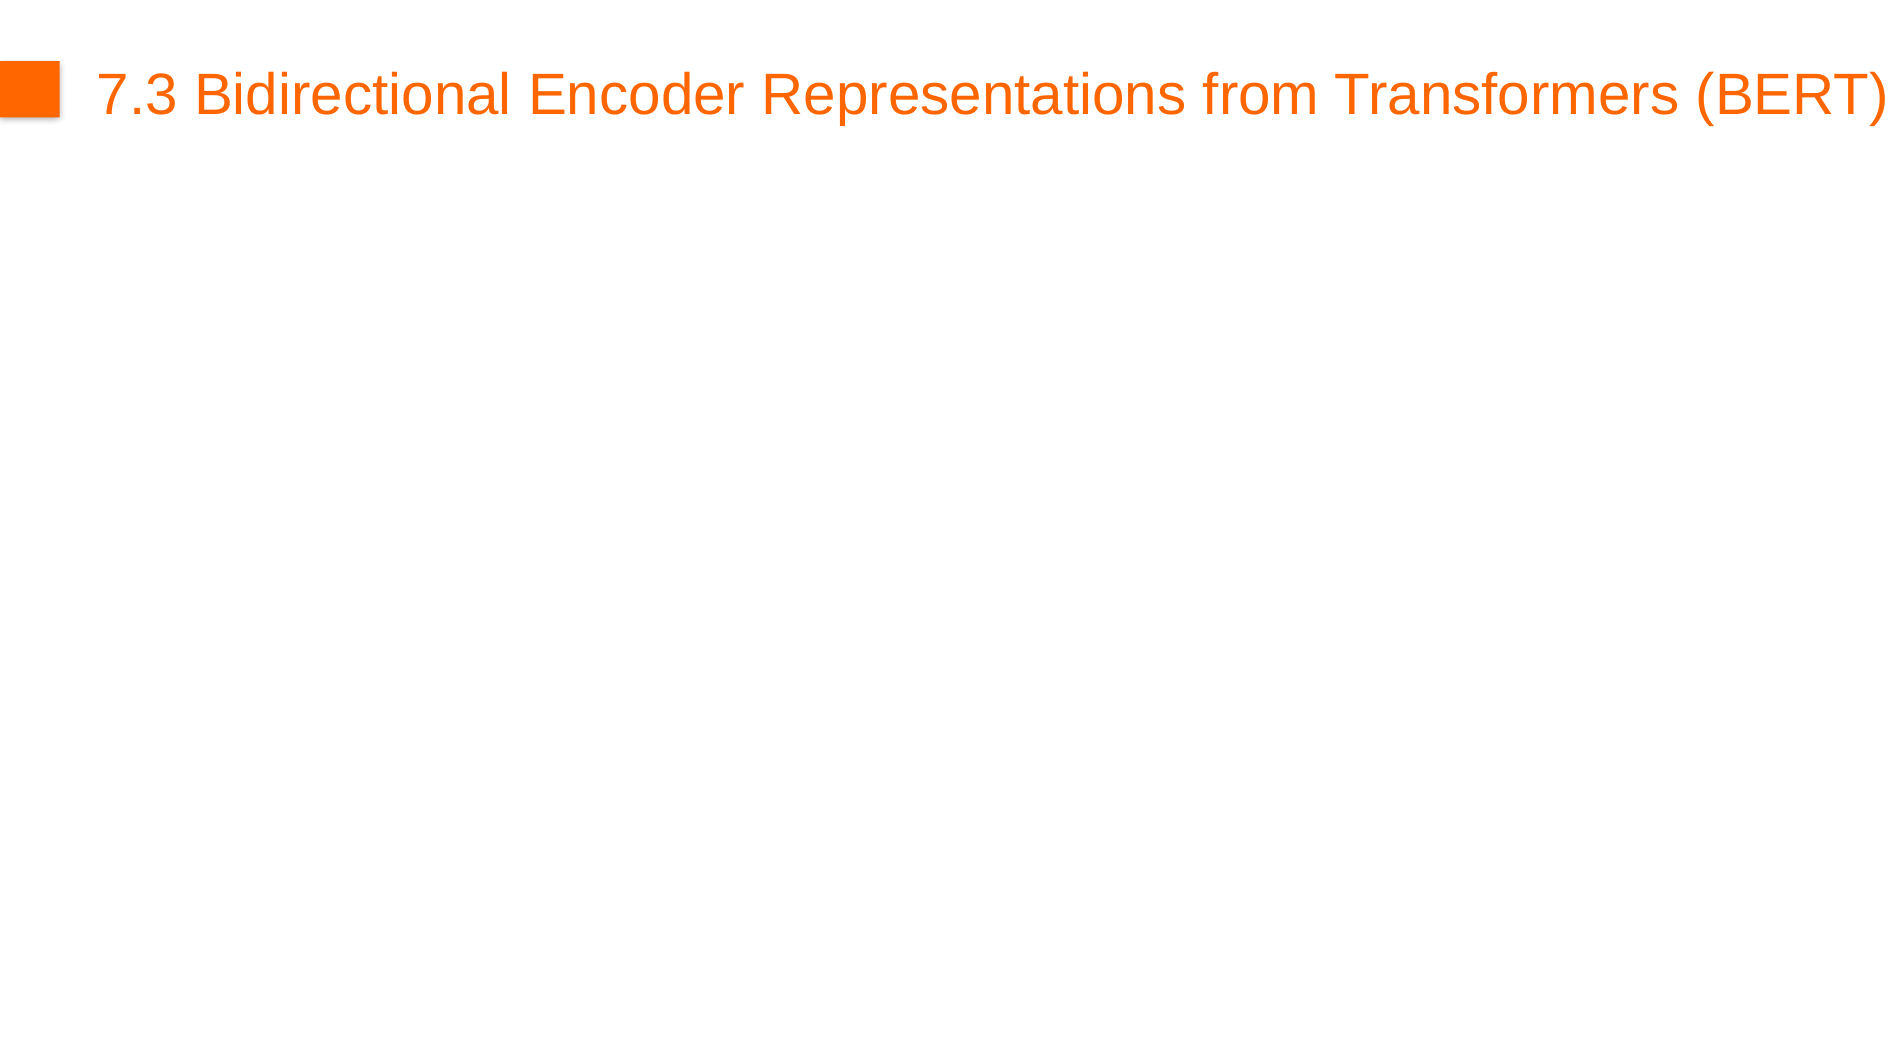

7.3 Bidirectional Encoder Representations from Transformers (BERT)